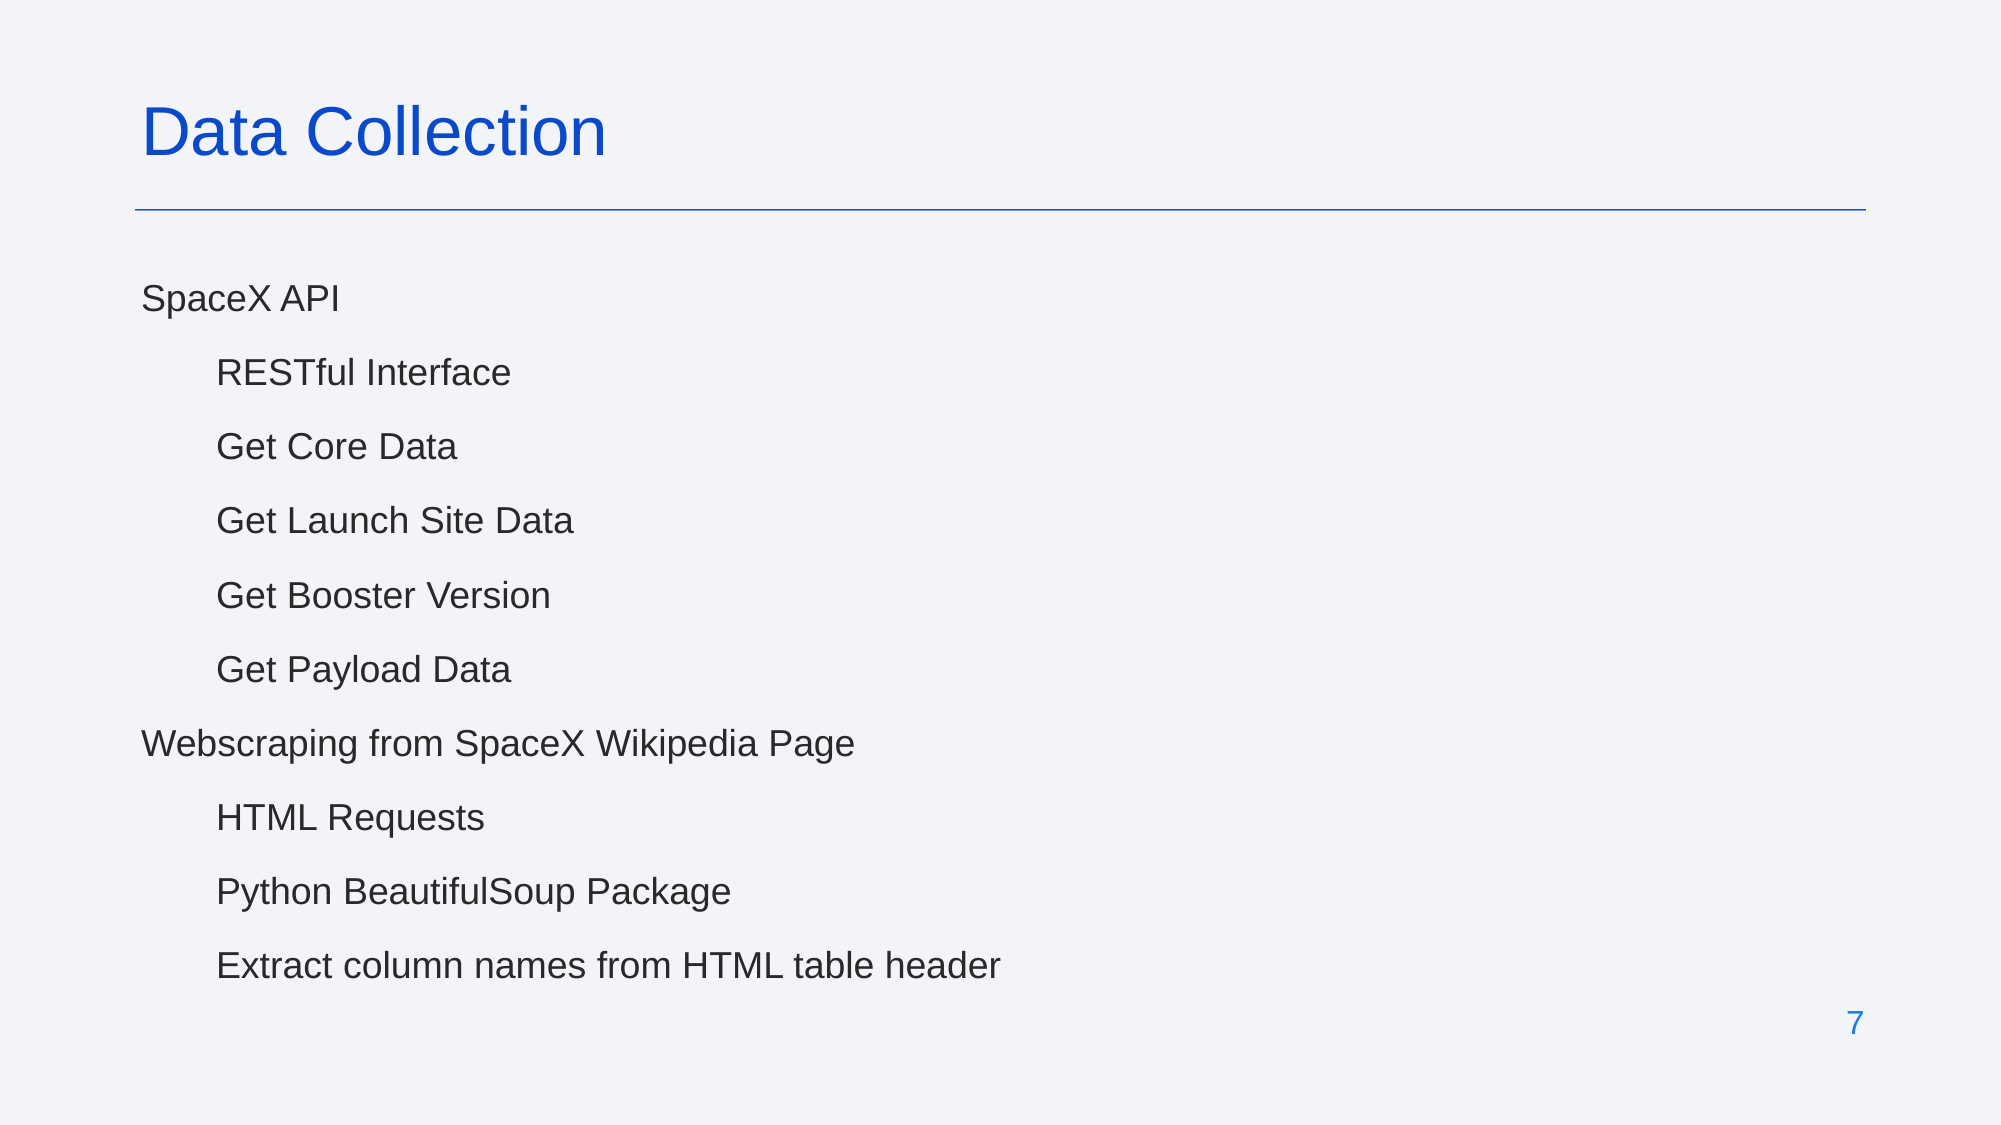

Data Collection
SpaceX API
RESTful Interface
Get Core Data
Get Launch Site Data
Get Booster Version
Get Payload Data
Webscraping from SpaceX Wikipedia Page
HTML Requests
Python BeautifulSoup Package
Extract column names from HTML table header

7